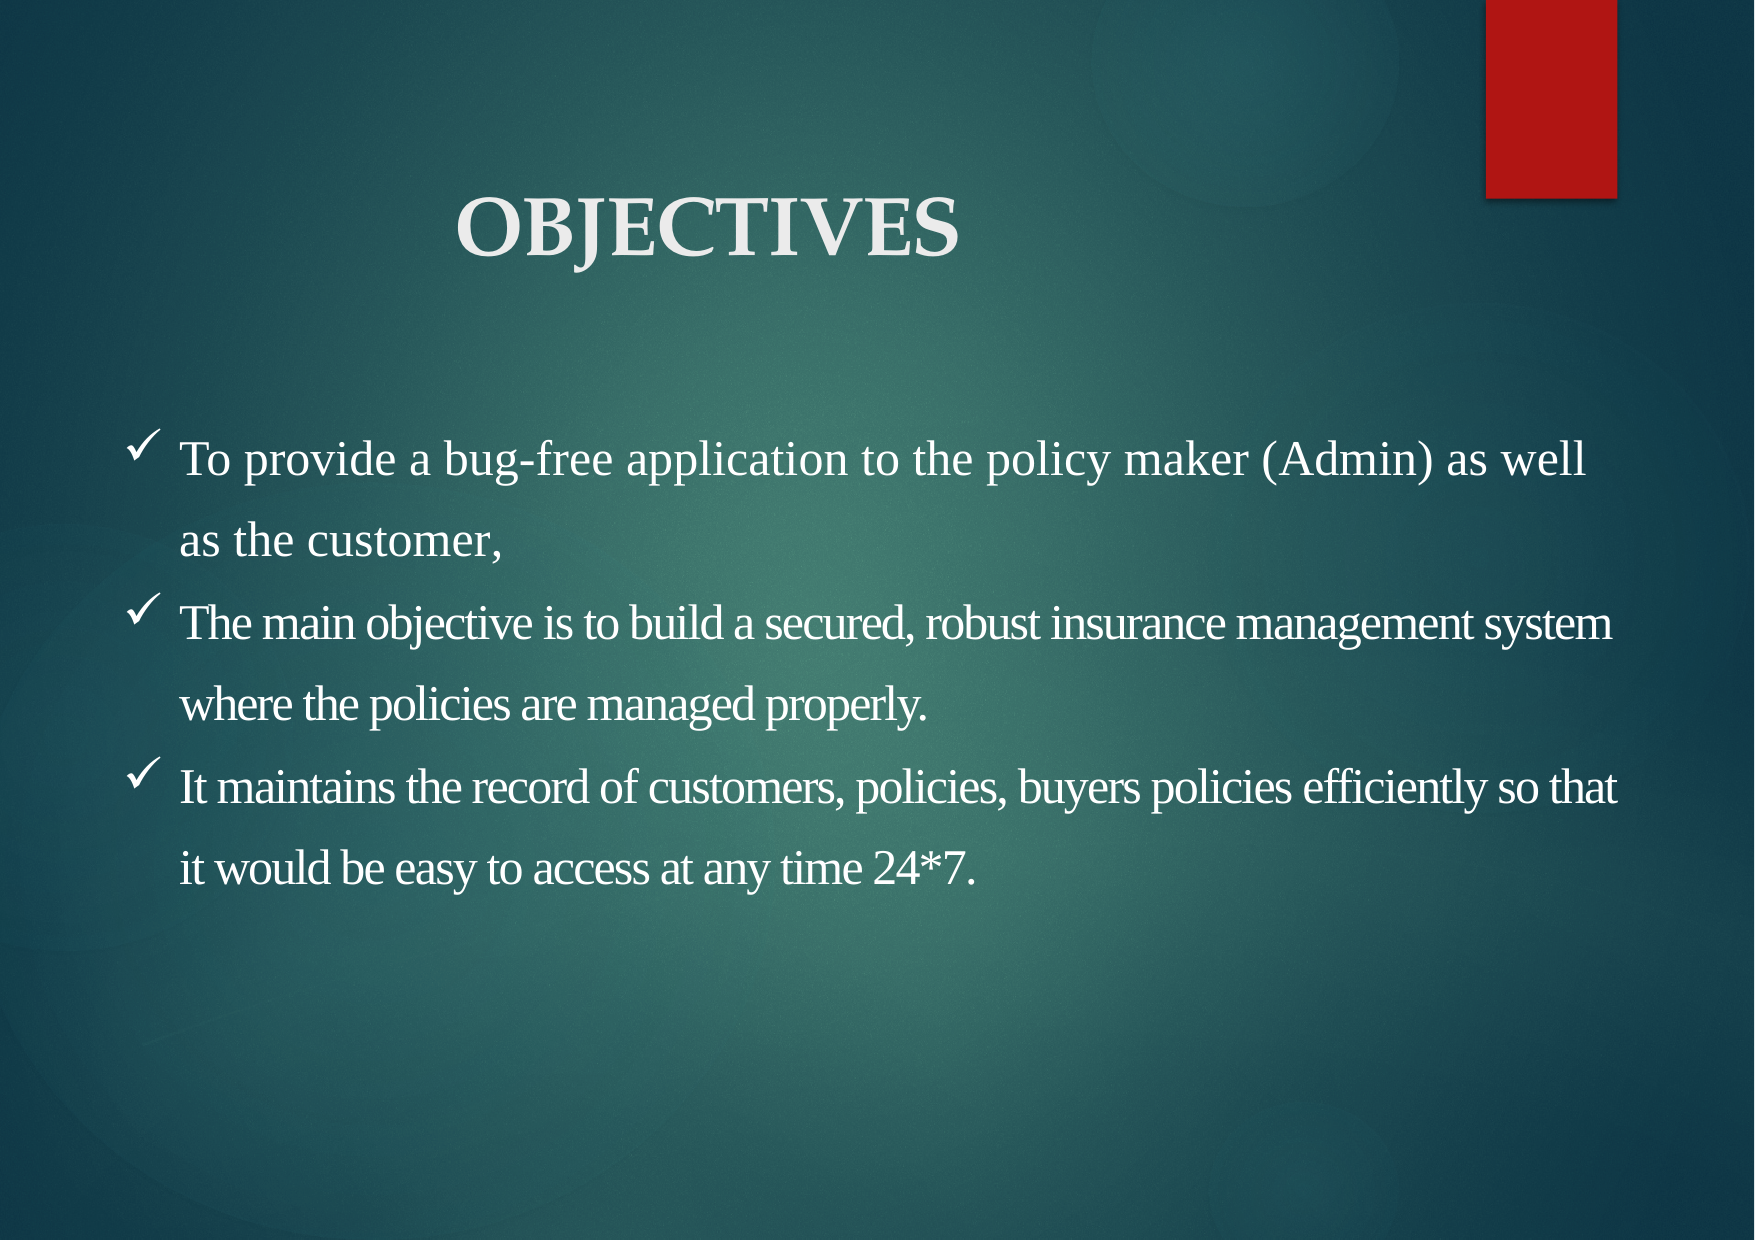

# OBJECTIVES
To provide a bug-free application to the policy maker (Admin) as well as the customer,
The main objective is to build a secured, robust insurance management system where the policies are managed properly.
It maintains the record of customers, policies, buyers policies efficiently so that it would be easy to access at any time 24*7.